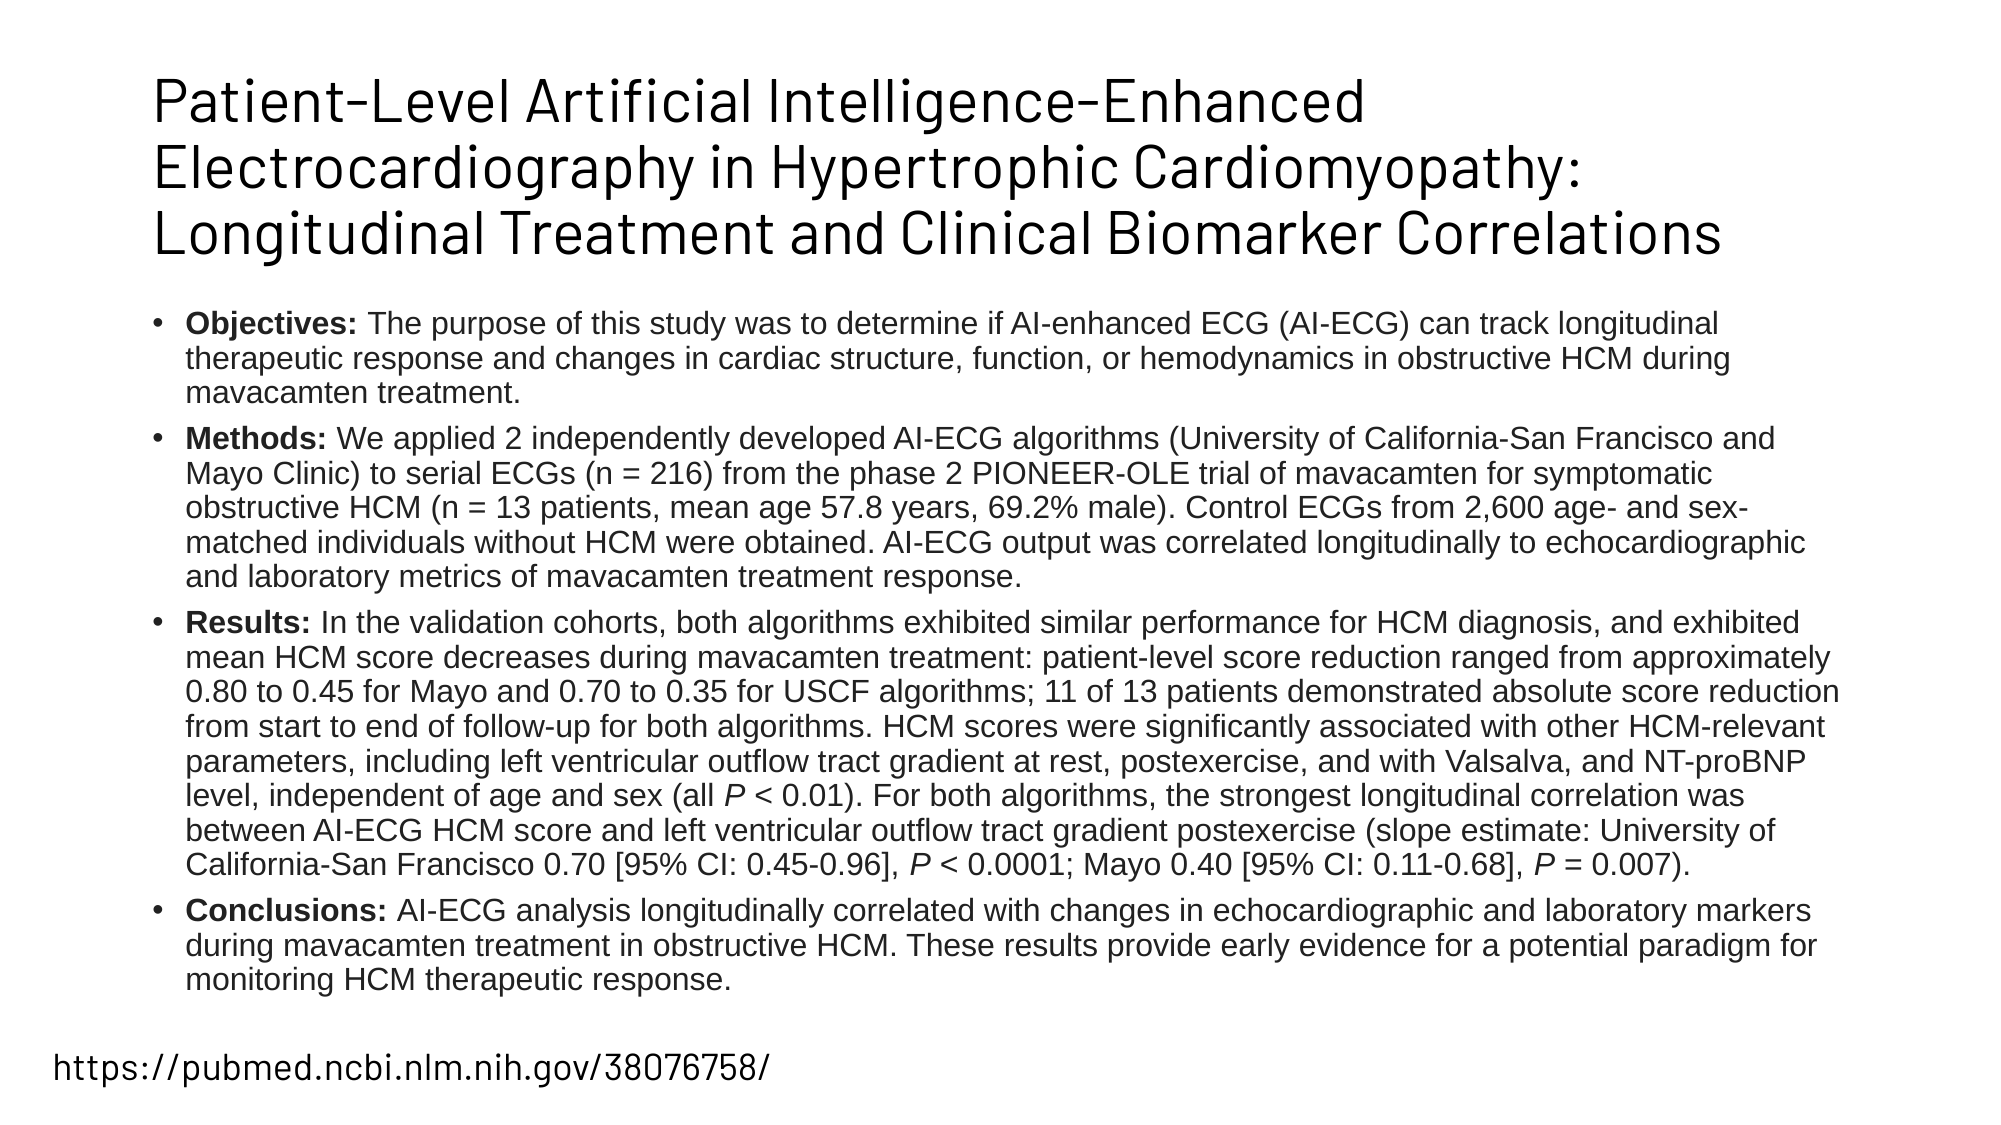

# Patient-Level Artificial Intelligence-Enhanced Electrocardiography in Hypertrophic Cardiomyopathy: Longitudinal Treatment and Clinical Biomarker Correlations
Objectives: The purpose of this study was to determine if AI-enhanced ECG (AI-ECG) can track longitudinal therapeutic response and changes in cardiac structure, function, or hemodynamics in obstructive HCM during mavacamten treatment.
Methods: We applied 2 independently developed AI-ECG algorithms (University of California-San Francisco and Mayo Clinic) to serial ECGs (n = 216) from the phase 2 PIONEER-OLE trial of mavacamten for symptomatic obstructive HCM (n = 13 patients, mean age 57.8 years, 69.2% male). Control ECGs from 2,600 age- and sex-matched individuals without HCM were obtained. AI-ECG output was correlated longitudinally to echocardiographic and laboratory metrics of mavacamten treatment response.
Results: In the validation cohorts, both algorithms exhibited similar performance for HCM diagnosis, and exhibited mean HCM score decreases during mavacamten treatment: patient-level score reduction ranged from approximately 0.80 to 0.45 for Mayo and 0.70 to 0.35 for USCF algorithms; 11 of 13 patients demonstrated absolute score reduction from start to end of follow-up for both algorithms. HCM scores were significantly associated with other HCM-relevant parameters, including left ventricular outflow tract gradient at rest, postexercise, and with Valsalva, and NT-proBNP level, independent of age and sex (all P < 0.01). For both algorithms, the strongest longitudinal correlation was between AI-ECG HCM score and left ventricular outflow tract gradient postexercise (slope estimate: University of California-San Francisco 0.70 [95% CI: 0.45-0.96], P < 0.0001; Mayo 0.40 [95% CI: 0.11-0.68], P = 0.007).
Conclusions: AI-ECG analysis longitudinally correlated with changes in echocardiographic and laboratory markers during mavacamten treatment in obstructive HCM. These results provide early evidence for a potential paradigm for monitoring HCM therapeutic response.

https://pubmed.ncbi.nlm.nih.gov/38076758/